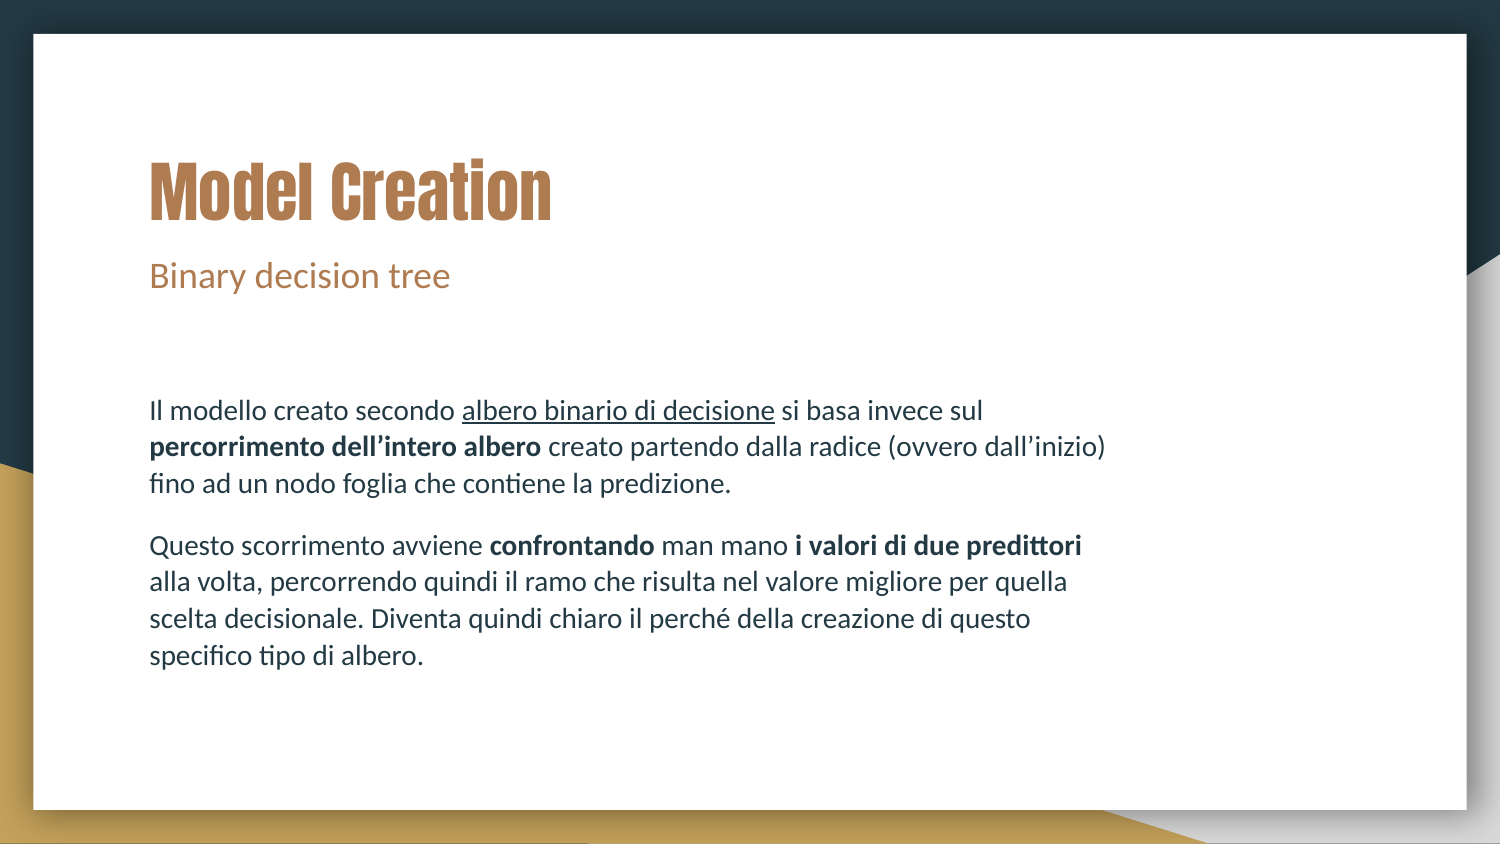

# Model Creation
Binary decision tree
Il modello creato secondo albero binario di decisione si basa invece sul percorrimento dell’intero albero creato partendo dalla radice (ovvero dall’inizio) fino ad un nodo foglia che contiene la predizione.
Questo scorrimento avviene confrontando man mano i valori di due predittori alla volta, percorrendo quindi il ramo che risulta nel valore migliore per quella scelta decisionale. Diventa quindi chiaro il perché della creazione di questo specifico tipo di albero.